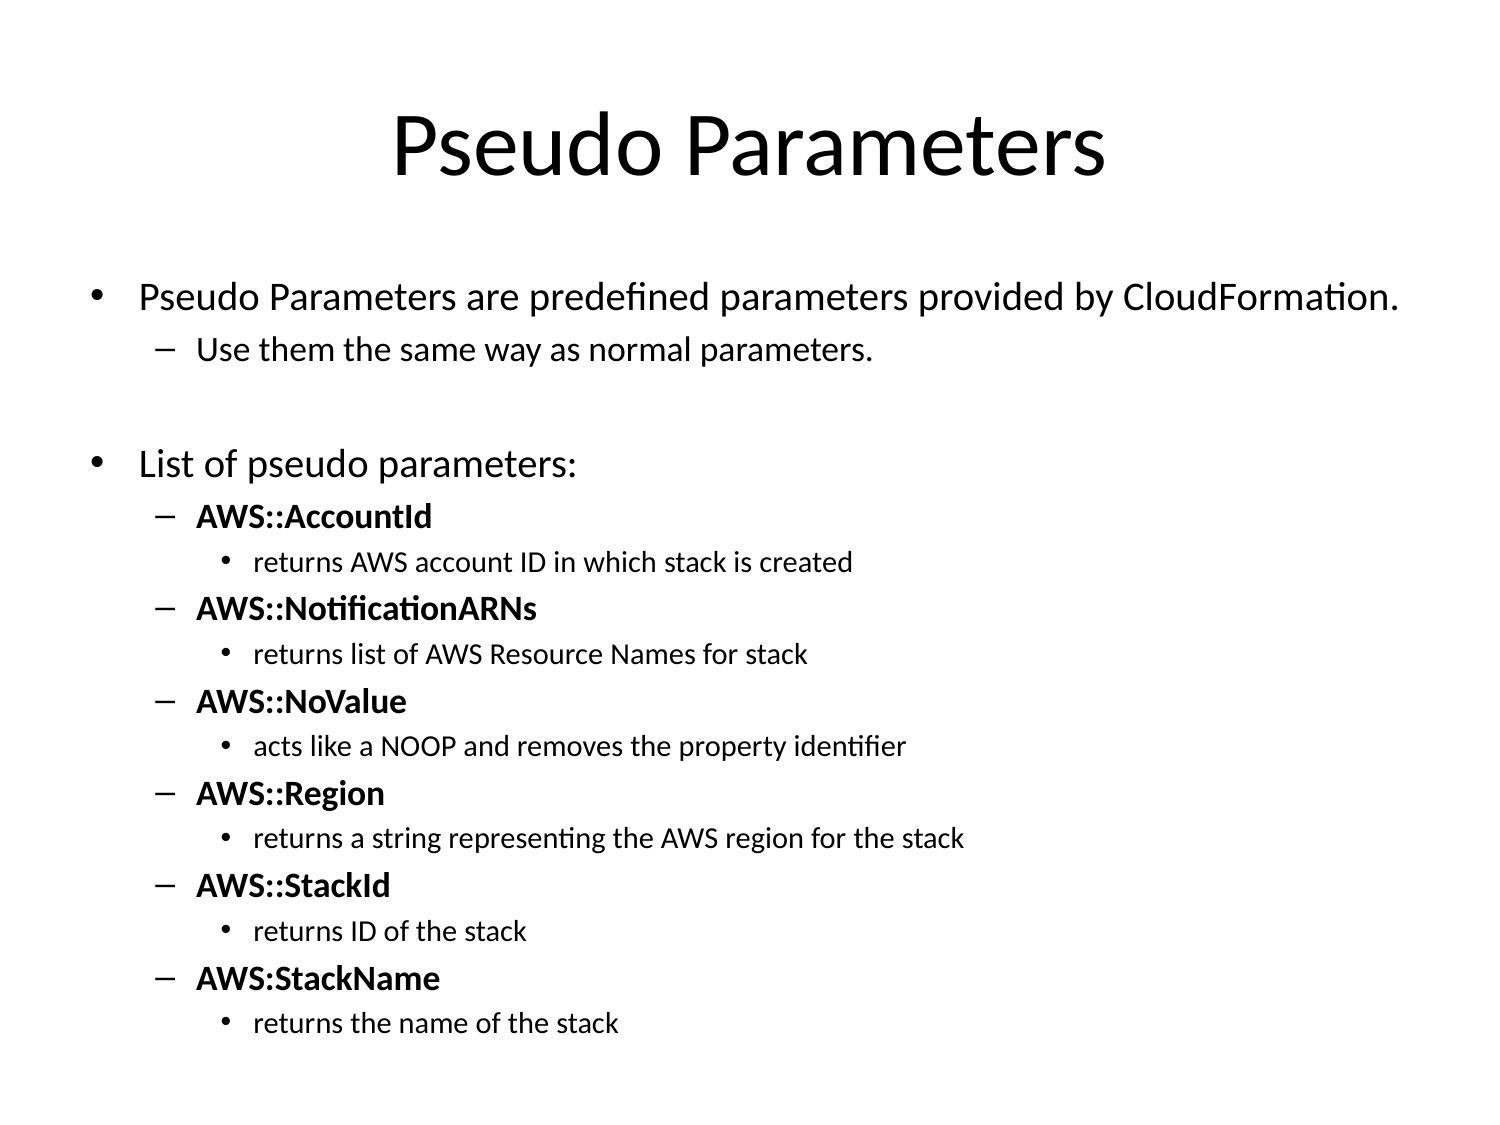

# Pseudo Parameters
Pseudo Parameters are predefined parameters provided by CloudFormation.
Use them the same way as normal parameters.

List of pseudo parameters:
AWS::AccountId
returns AWS account ID in which stack is created
AWS::NotificationARNs
returns list of AWS Resource Names for stack
AWS::NoValue
acts like a NOOP and removes the property identifier
AWS::Region
returns a string representing the AWS region for the stack
AWS::StackId
returns ID of the stack
AWS:StackName
returns the name of the stack